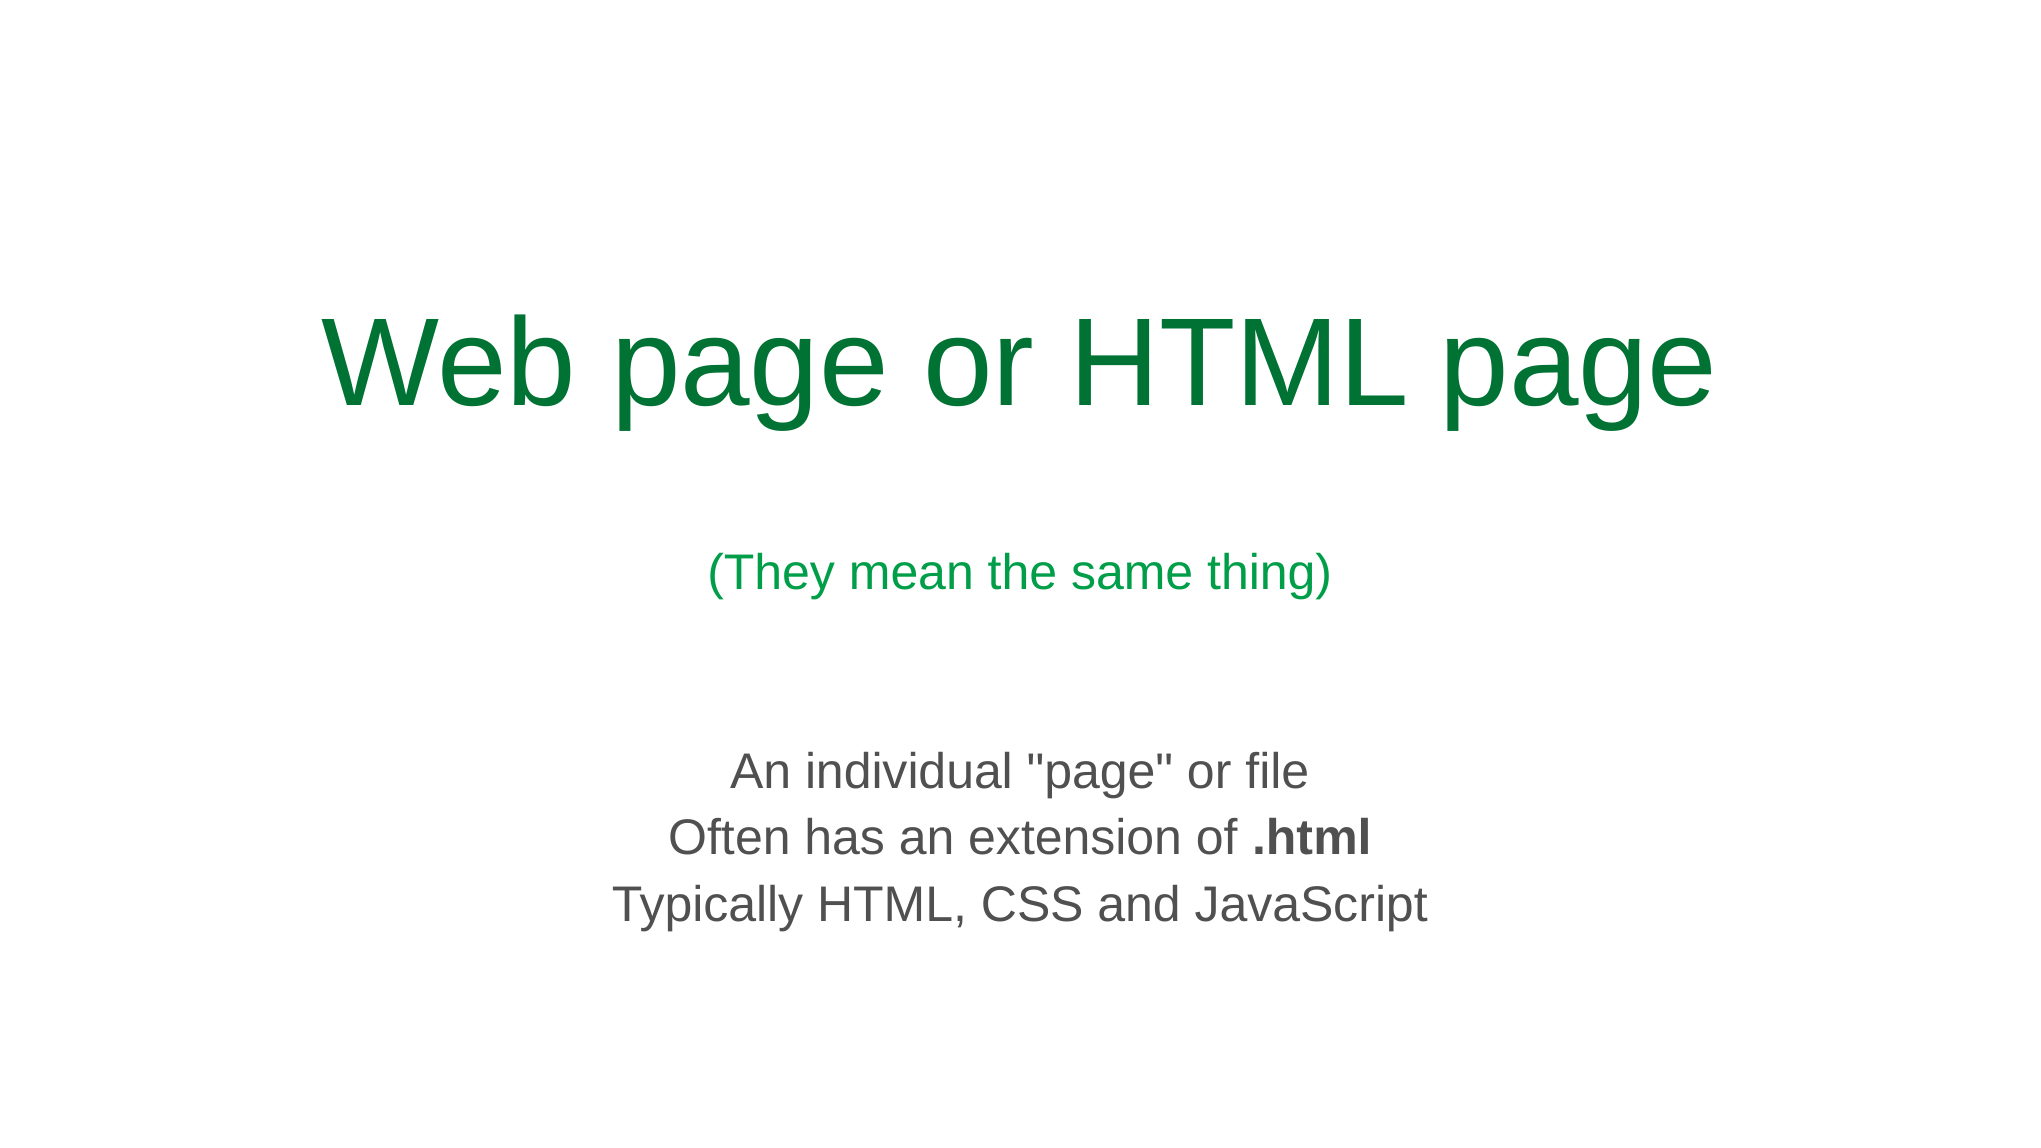

Web page or HTML page
(They mean the same thing)
An individual "page" or file
Often has an extension of .html
Typically HTML, CSS and JavaScript